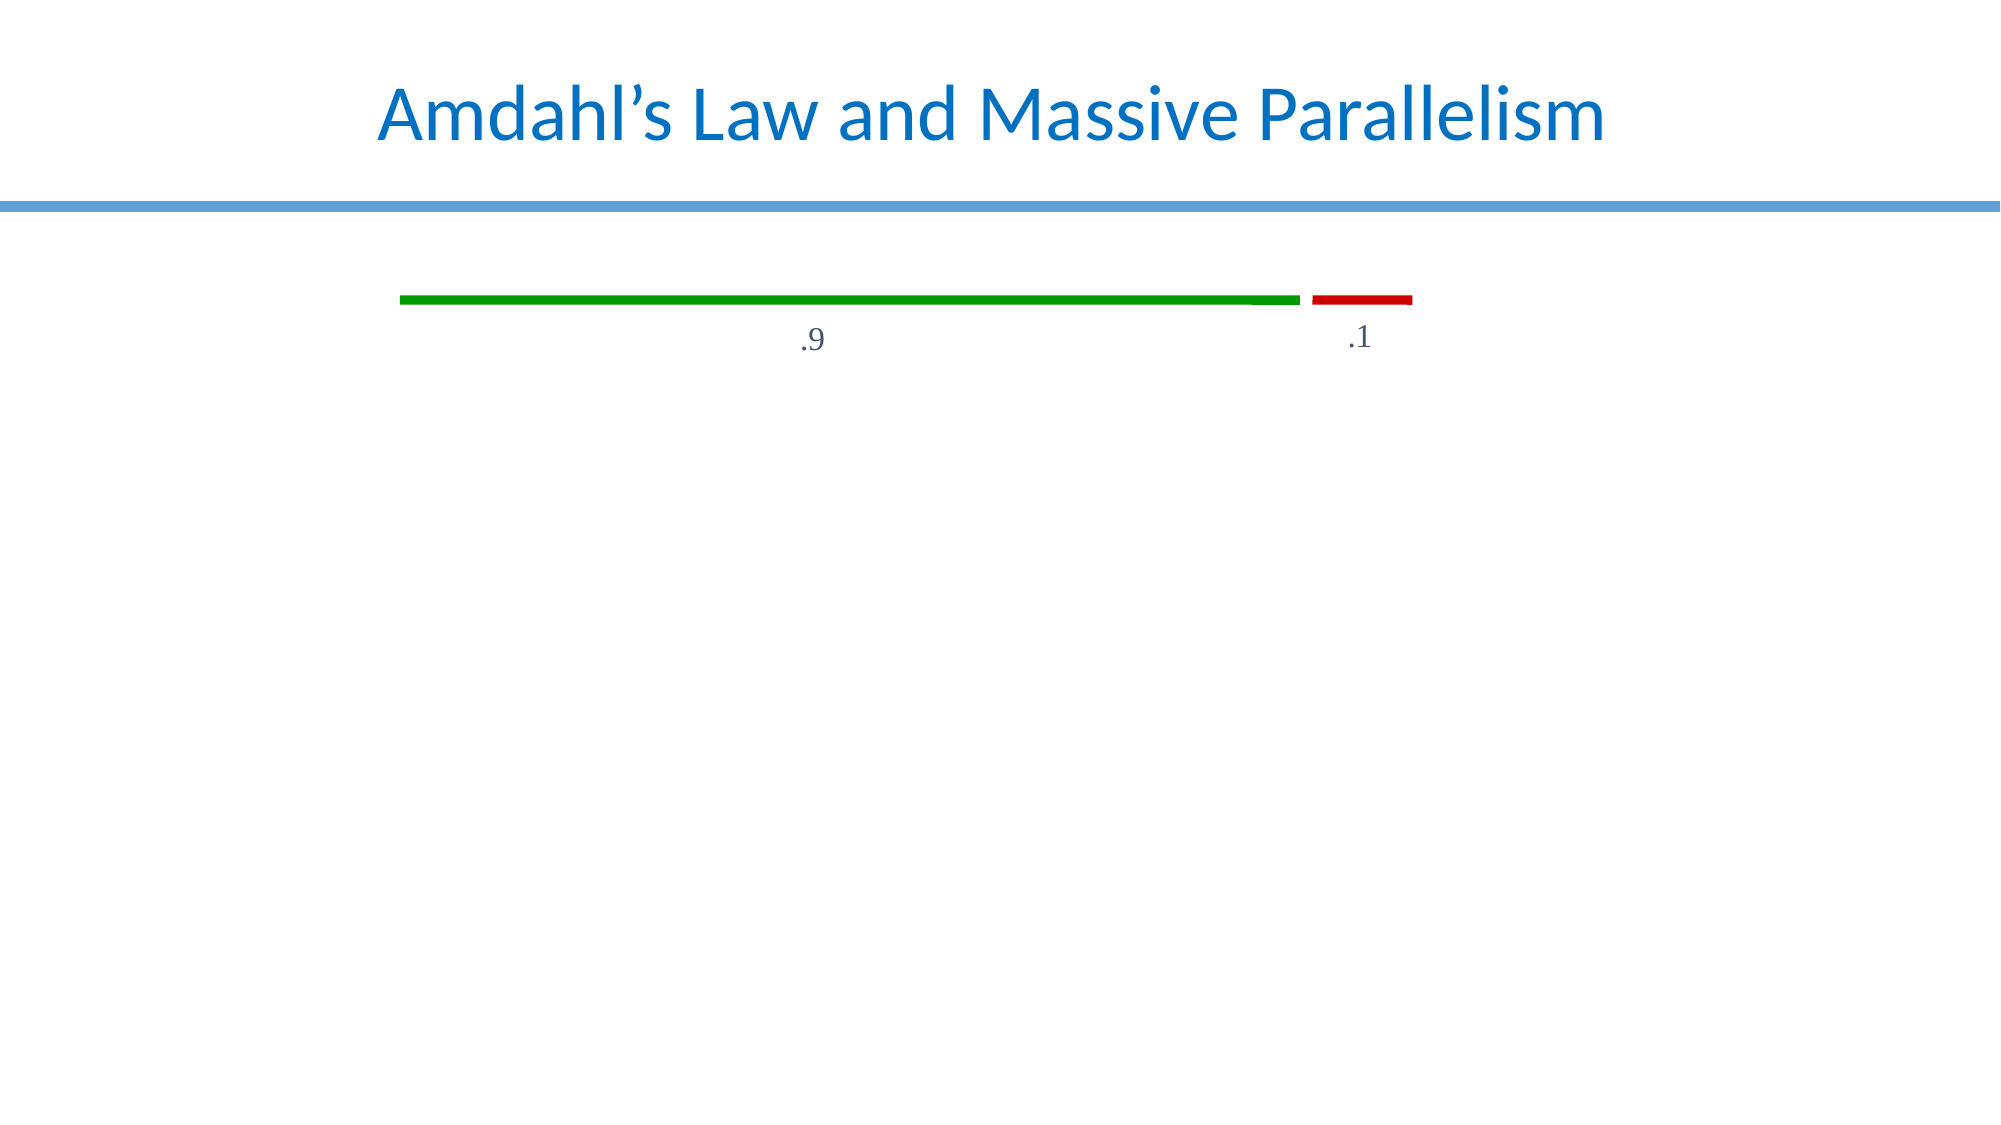

# Amdahl’s Law and Massive Parallelism

.1
.9